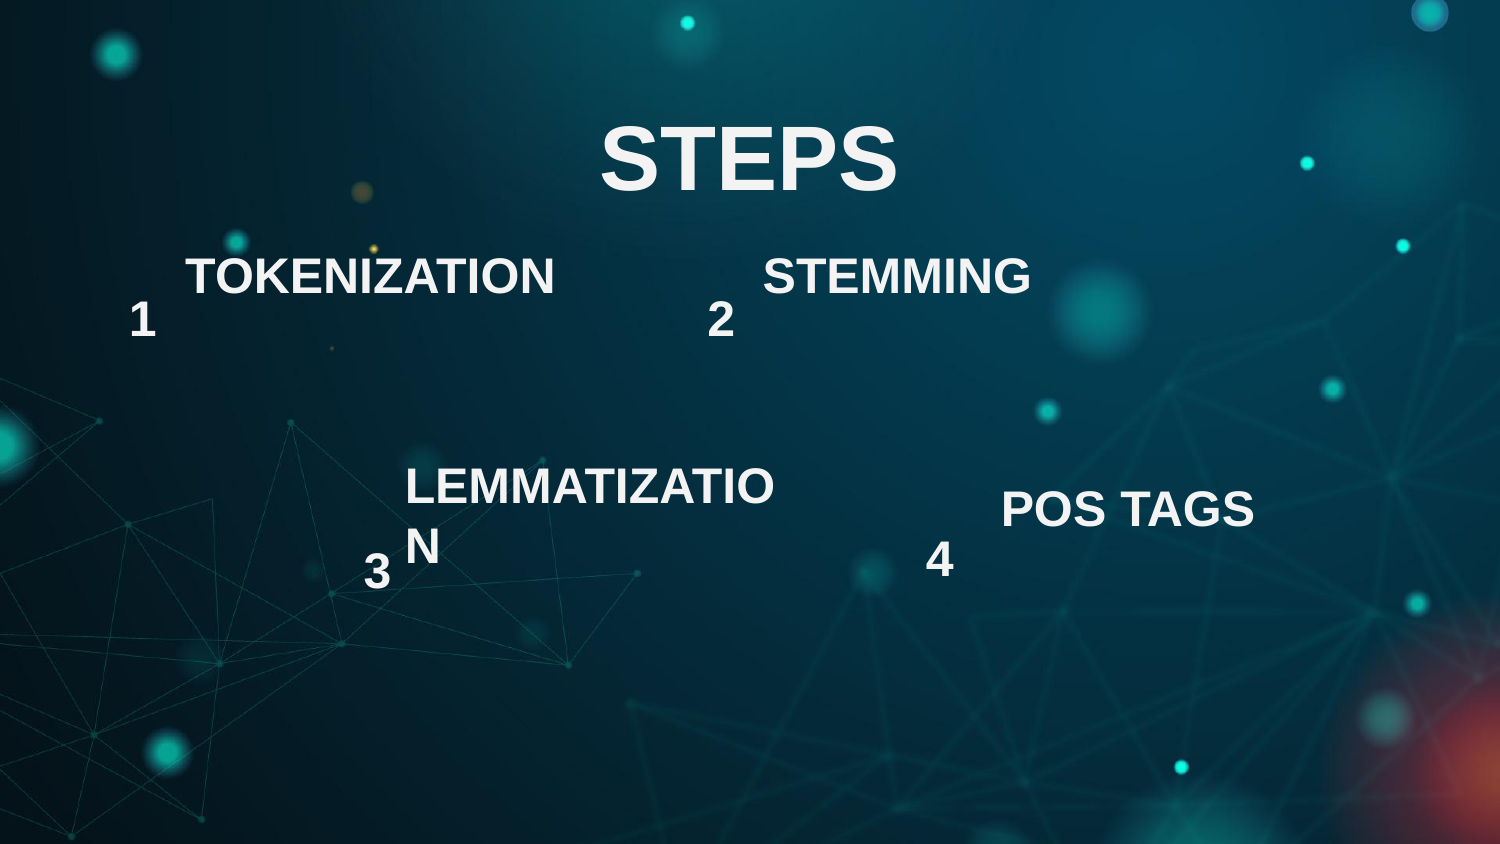

STEPS
# TOKENIZATION
STEMMING
1
2

POS TAGS
LEMMATIZATION
4

3